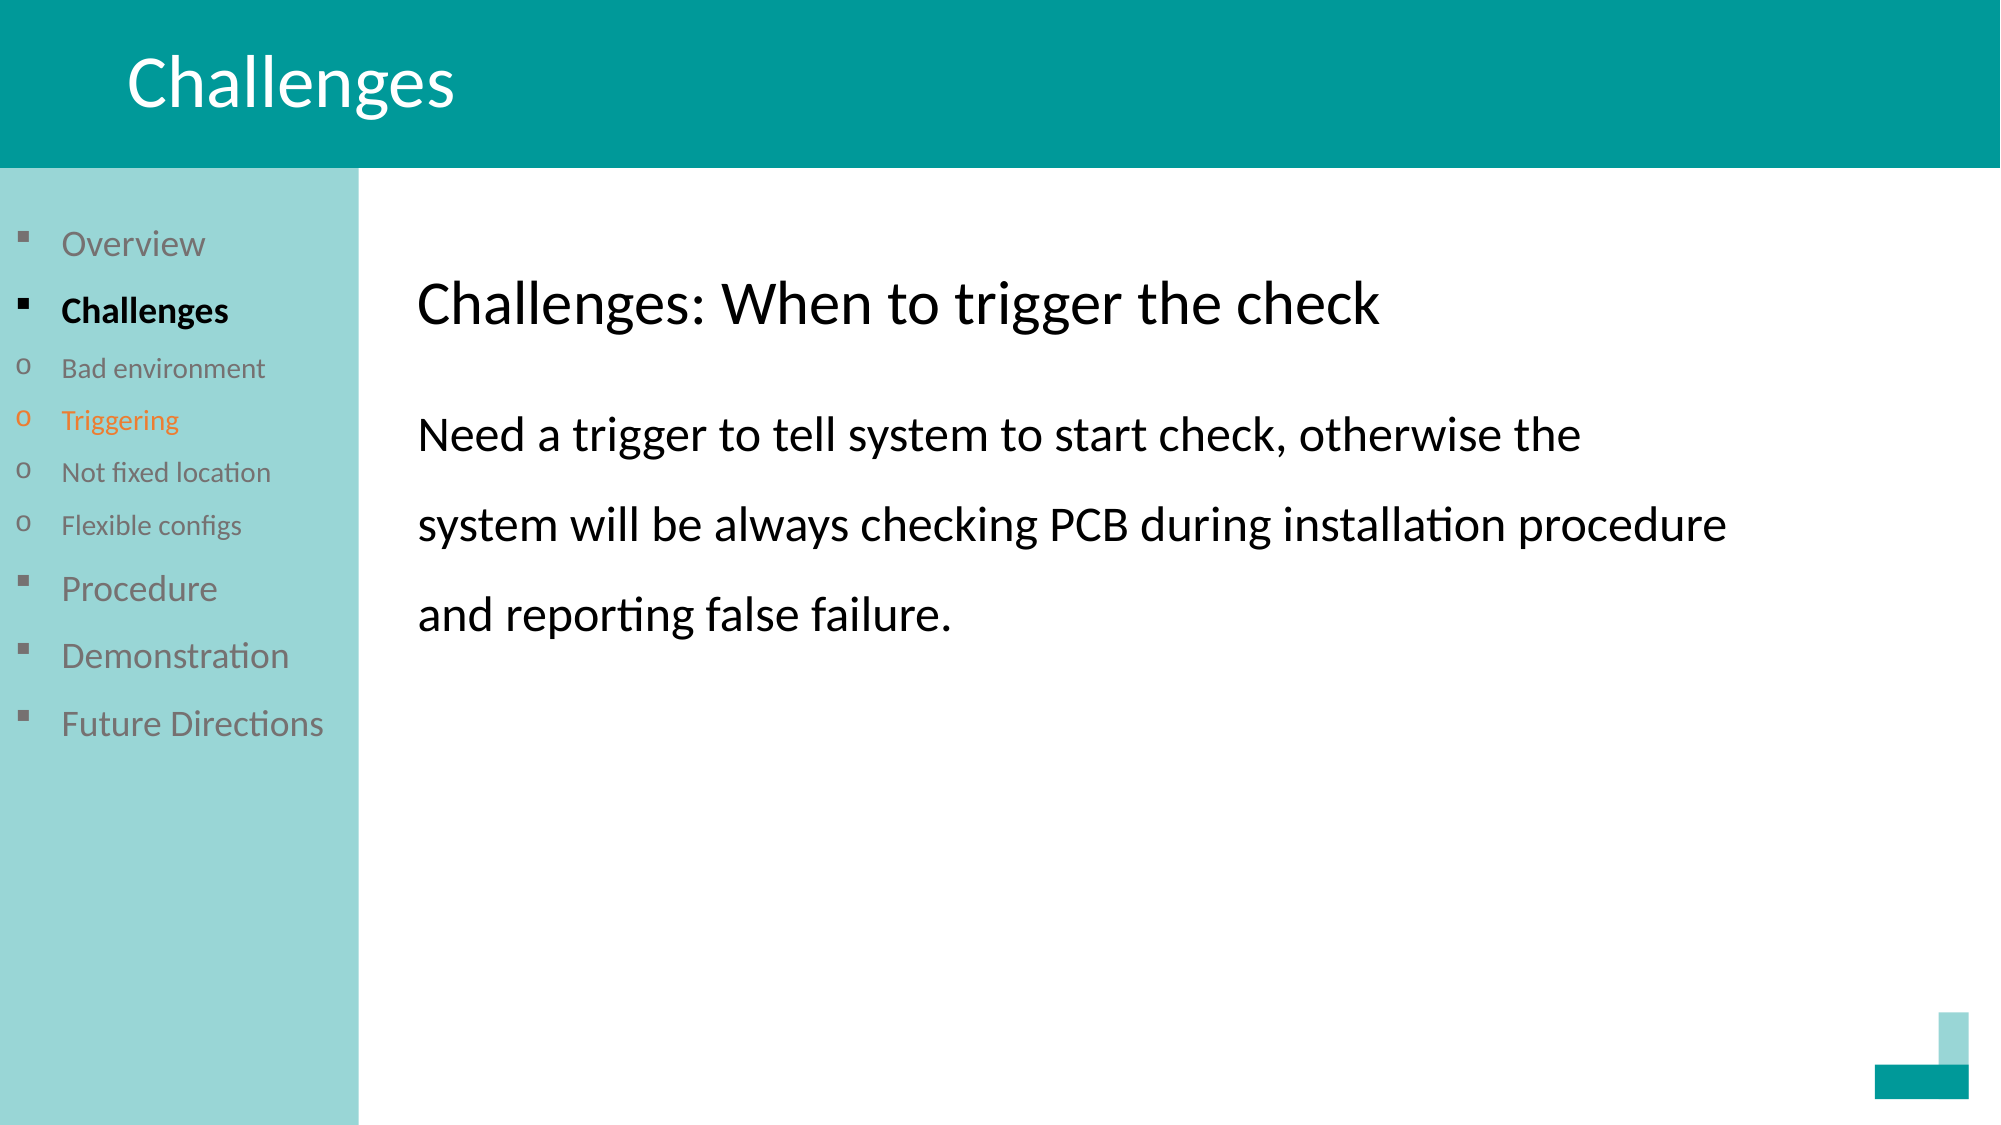

# Challenges

Overview
Challenges
Bad environment
Triggering
Not fixed location
Flexible configs
Procedure
Demonstration
Future Directions
Challenges: When to trigger the check
Need a trigger to tell system to start check, otherwise the system will be always checking PCB during installation procedure and reporting false failure.